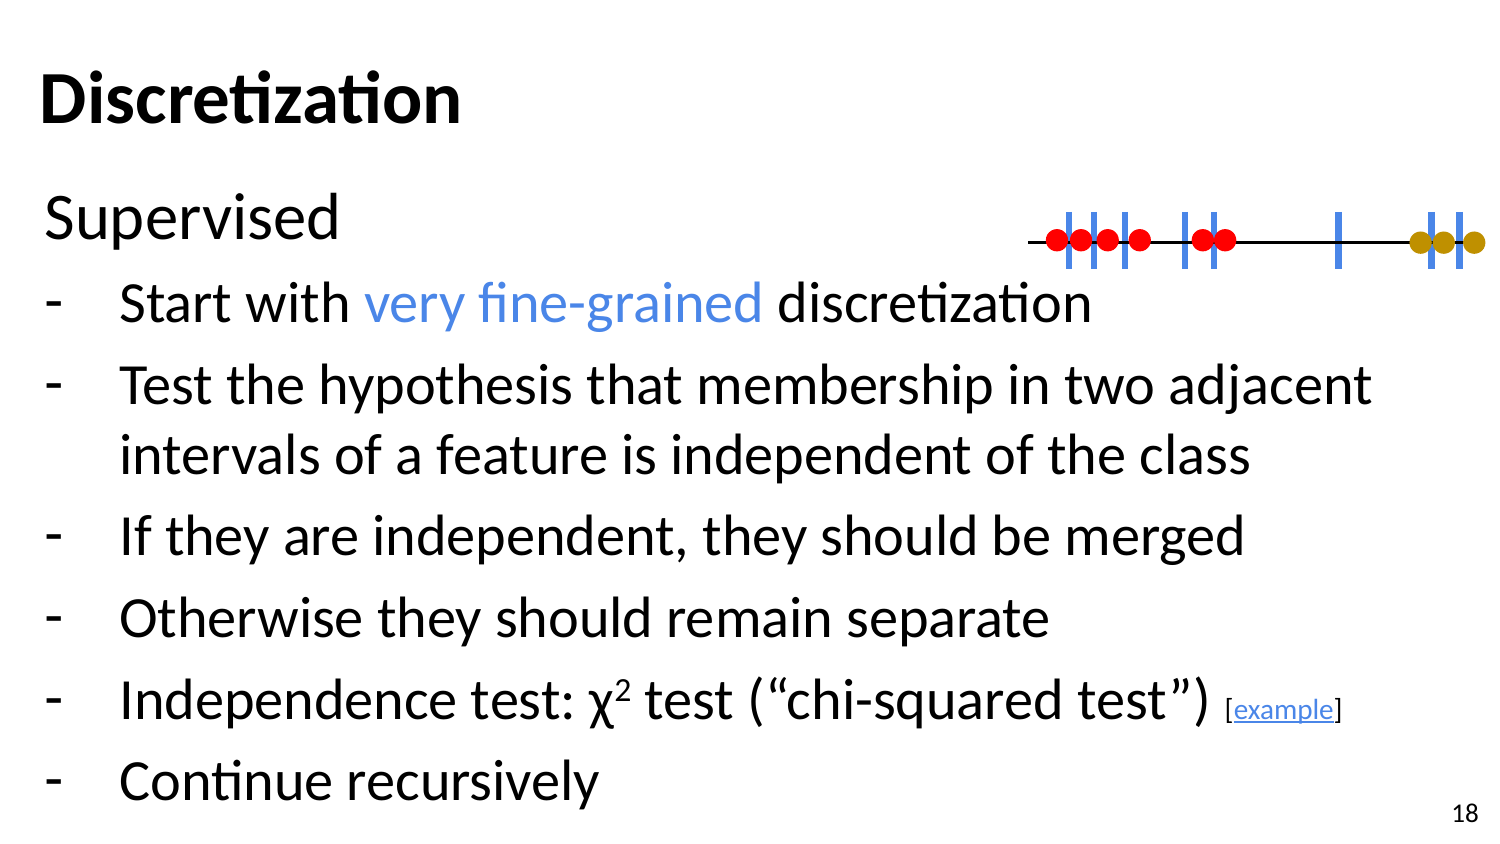

# Discretization
Supervised
Start with very fine-grained discretization
Test the hypothesis that membership in two adjacent intervals of a feature is independent of the class
If they are independent, they should be merged
Otherwise they should remain separate
Independence test: χ2 test (“chi-squared test”) [example]
Continue recursively

18